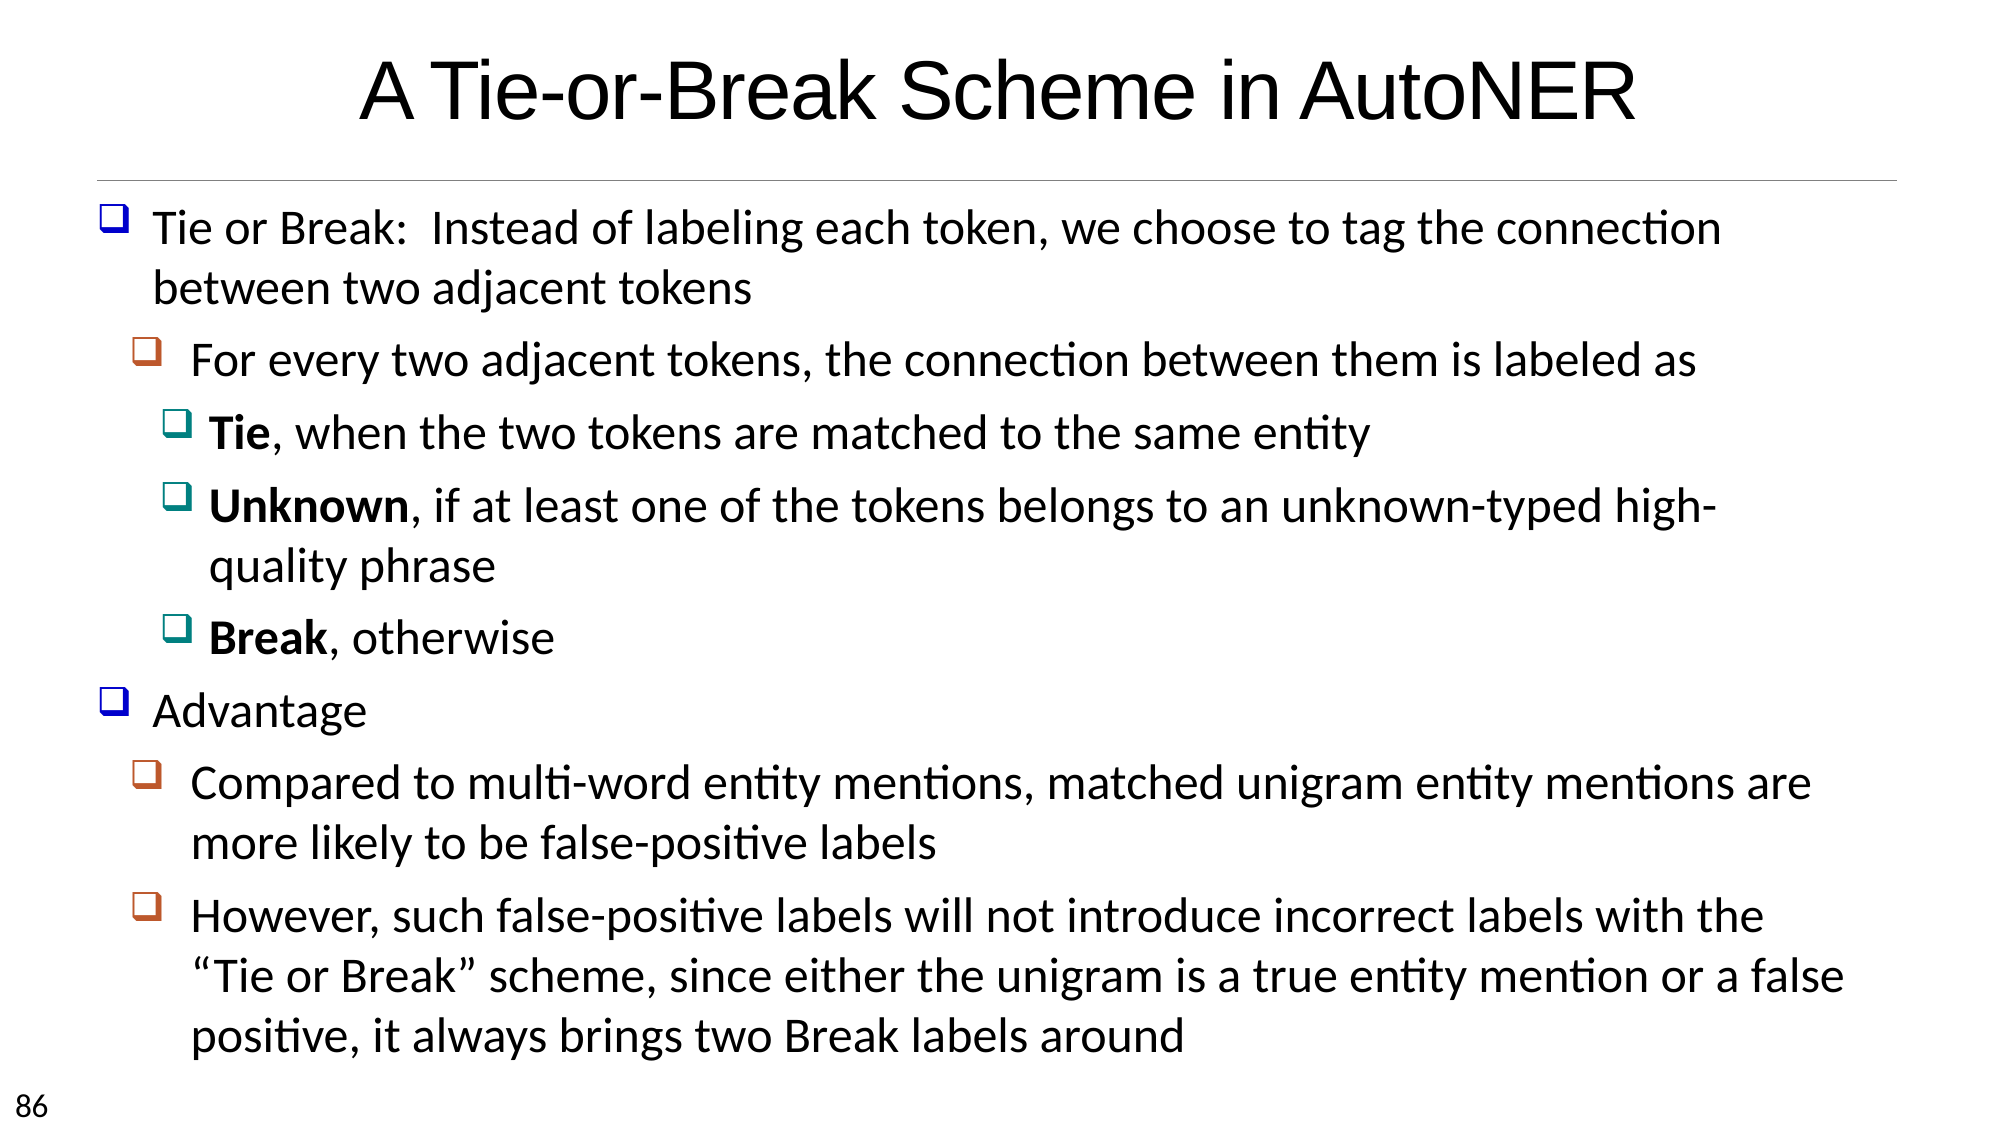

# A Tie-or-Break Scheme in AutoNER
Tie or Break:  Instead of labeling each token, we choose to tag the connection between two adjacent tokens
For every two adjacent tokens, the connection between them is labeled as
Tie, when the two tokens are matched to the same entity
Unknown, if at least one of the tokens belongs to an unknown-typed high-quality phrase
Break, otherwise
Advantage
Compared to multi-word entity mentions, matched unigram entity mentions are more likely to be false-positive labels
However, such false-positive labels will not introduce incorrect labels with the “Tie or Break” scheme, since either the unigram is a true entity mention or a false positive, it always brings two Break labels around